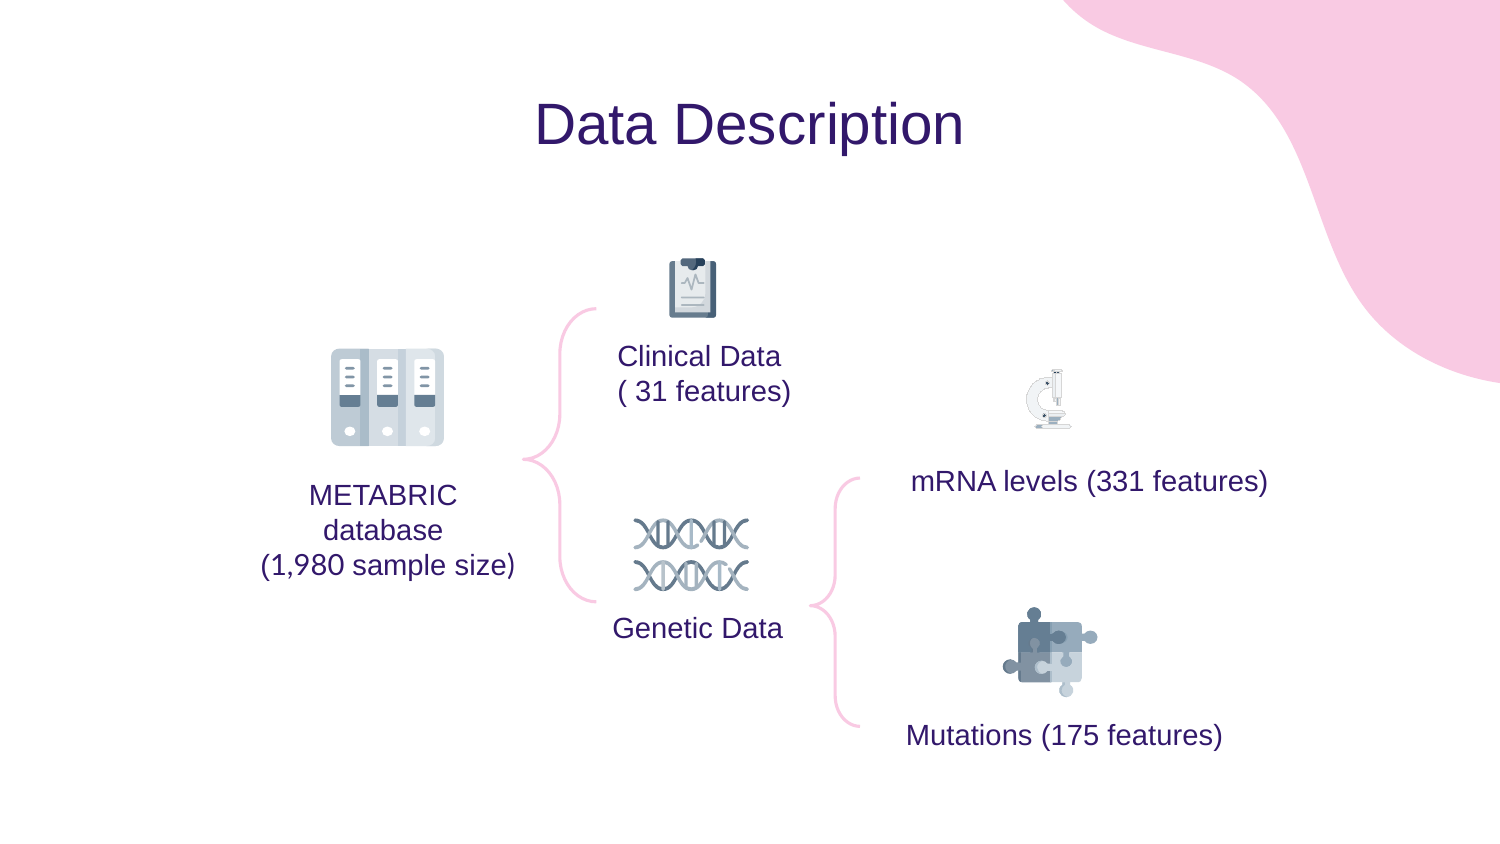

# Data Description

Clinical Data
( 31 features)

mRNA levels (331 features)
METABRIC
database
(1,980 sample size)

Genetic Data

Mutations (175 features)